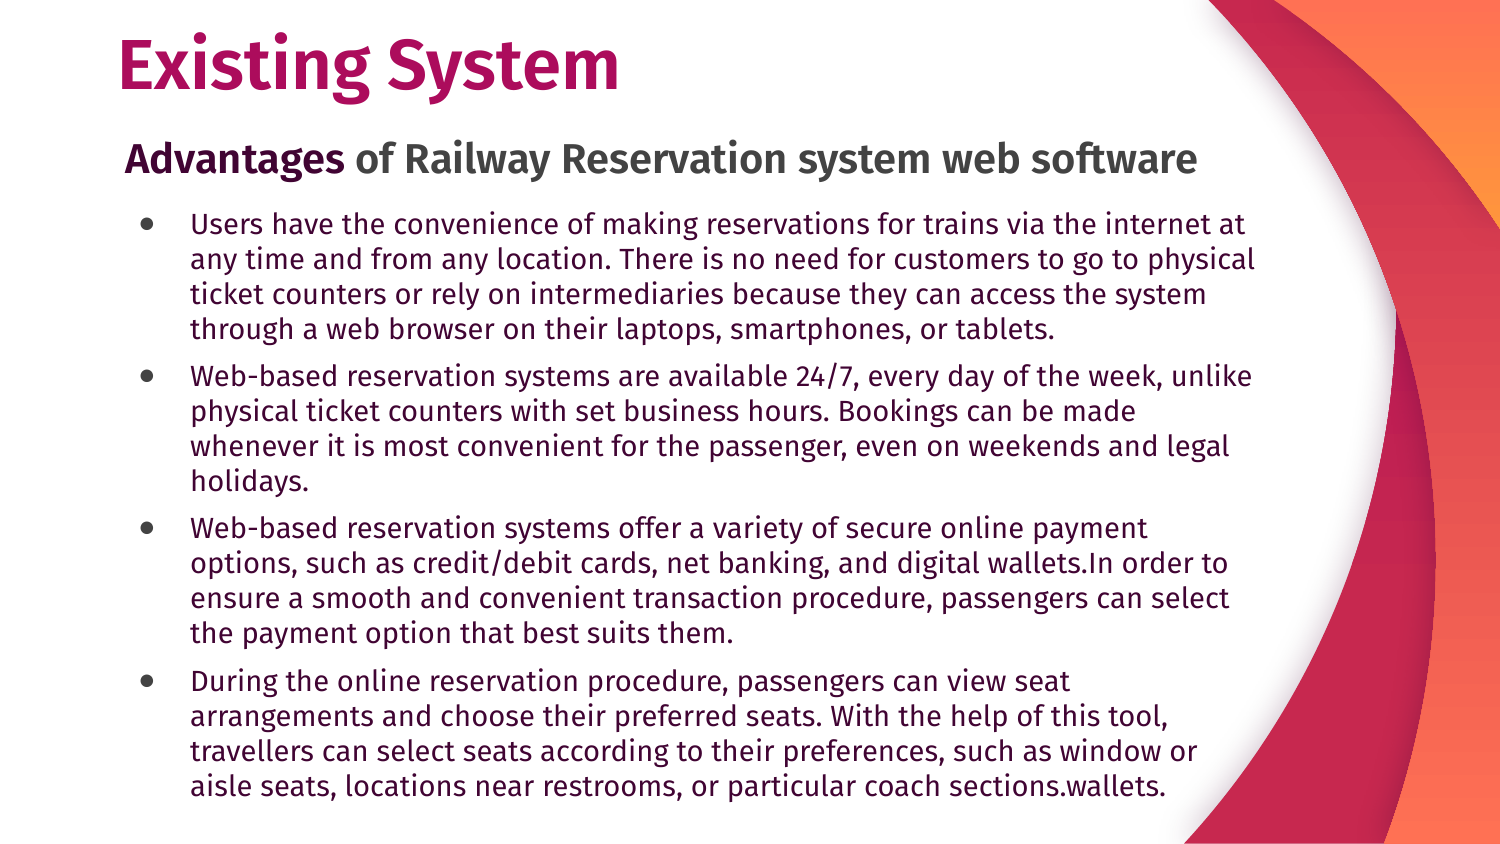

# Existing System
 Advantages of Railway Reservation system web software

Users have the convenience of making reservations for trains via the internet at any time and from any location. There is no need for customers to go to physical ticket counters or rely on intermediaries because they can access the system through a web browser on their laptops, smartphones, or tablets.

Web-based reservation systems are available 24/7, every day of the week, unlike physical ticket counters with set business hours. Bookings can be made whenever it is most convenient for the passenger, even on weekends and legal holidays.

Web-based reservation systems offer a variety of secure online payment options, such as credit/debit cards, net banking, and digital wallets.In order to ensure a smooth and convenient transaction procedure, passengers can select the payment option that best suits them.

During the online reservation procedure, passengers can view seat arrangements and choose their preferred seats. With the help of this tool, travellers can select seats according to their preferences, such as window or aisle seats, locations near restrooms, or particular coach sections.wallets.